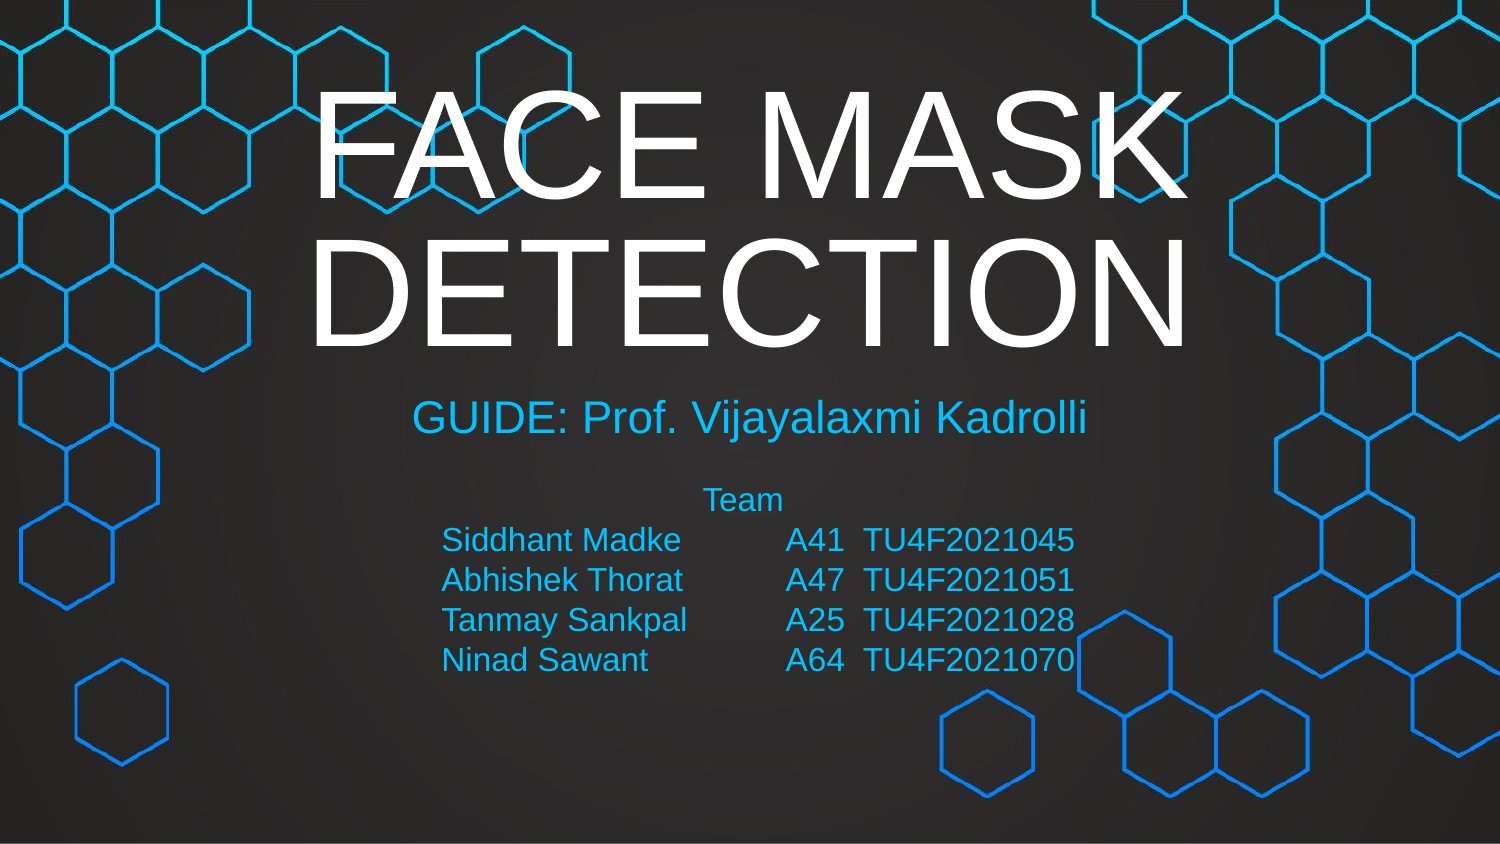

# FACE MASK DETECTION
GUIDE: Prof. Vijayalaxmi Kadrolli

		            Team
Siddhant Madke	     A41  TU4F2021045
Abhishek Thorat	     A47  TU4F2021051
Tanmay Sankpal	     A25  TU4F2021028
Ninad Sawant	     A64  TU4F2021070